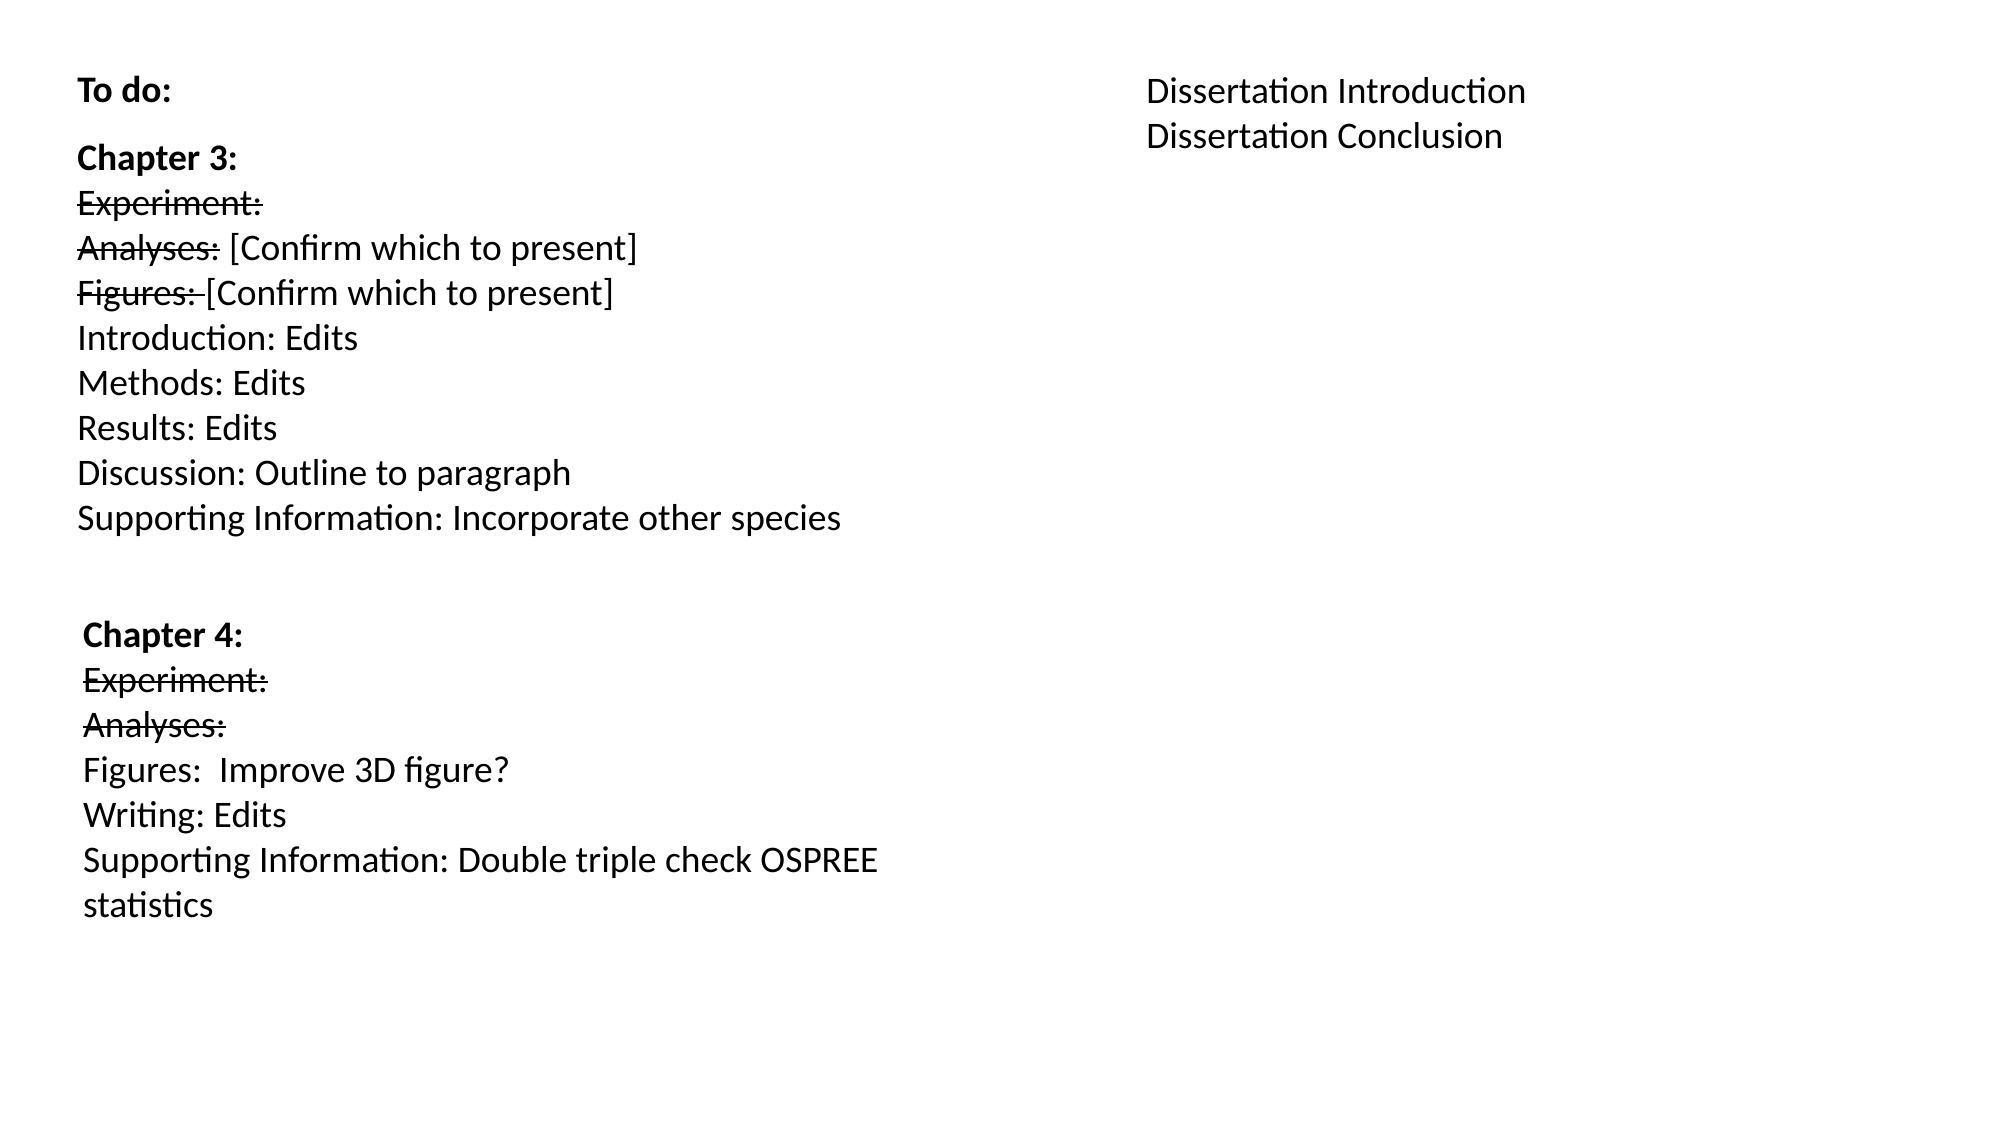

To do:
Dissertation Introduction
Dissertation Conclusion

Chapter 3:
Experiment:
Analyses: [Confirm which to present]
Figures: [Confirm which to present]
Introduction: Edits
Methods: Edits
Results: Edits
Discussion: Outline to paragraph
Supporting Information: Incorporate other species

Chapter 4:
Experiment:
Analyses:
Figures:  Improve 3D figure?
Writing: Edits
Supporting Information: Double triple check OSPREE statistics